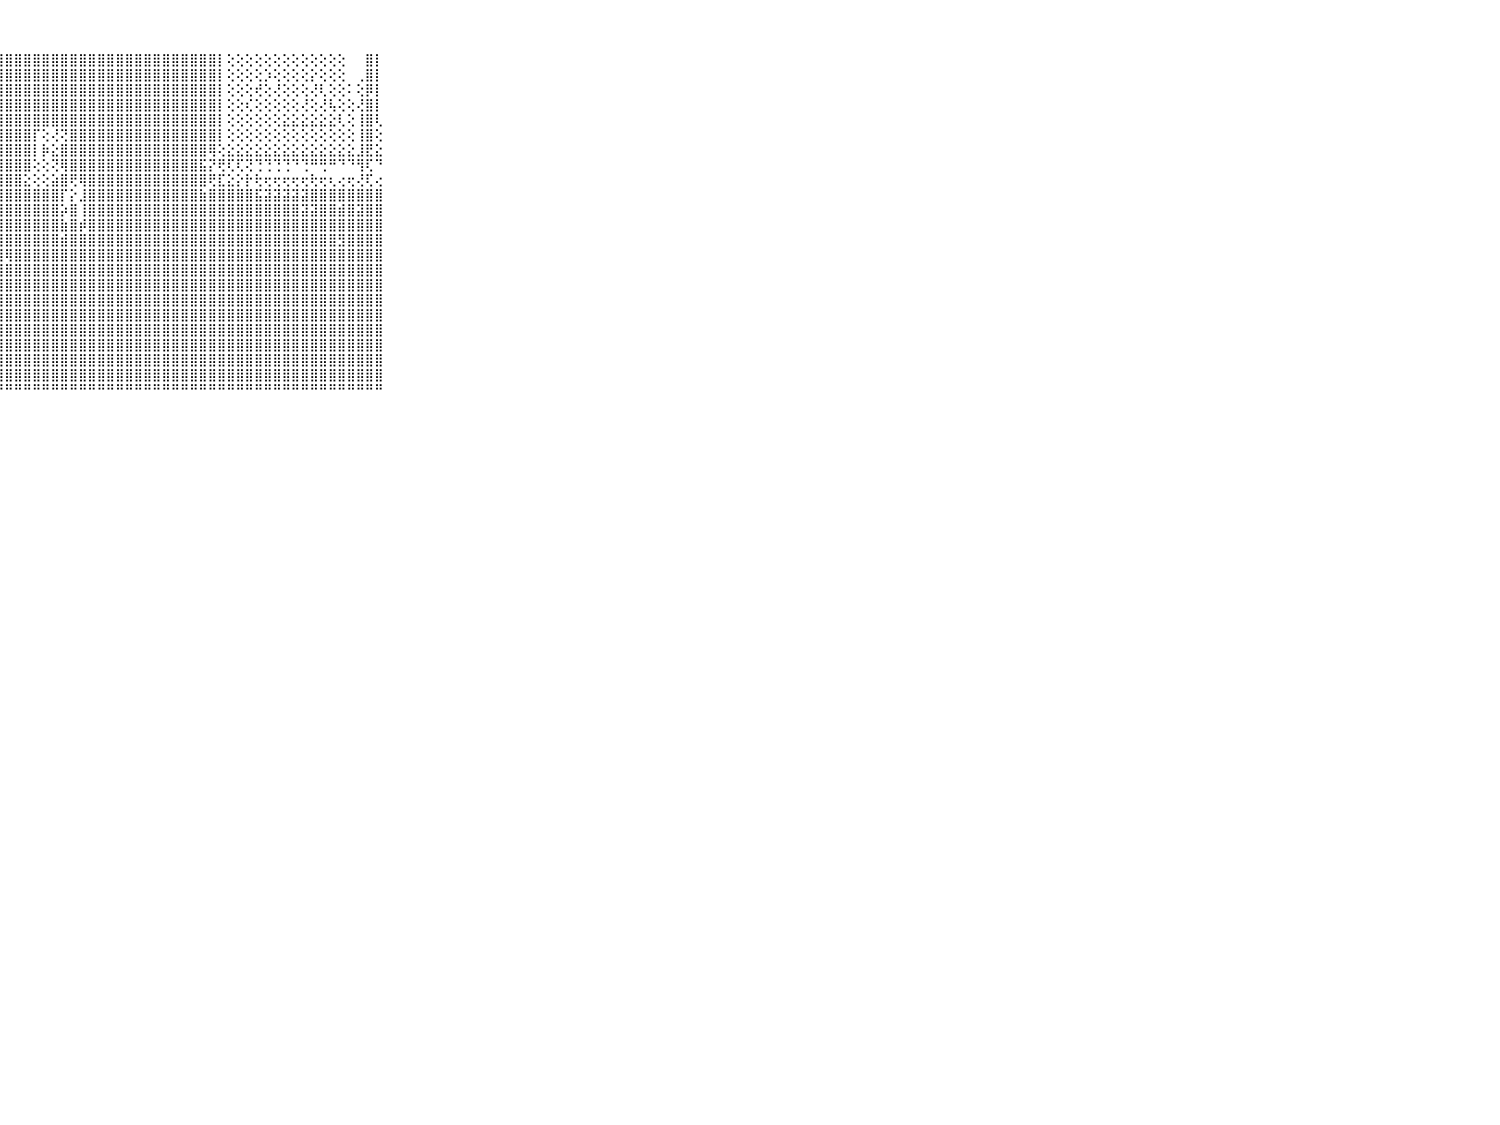

⠀⠀⠀⠀⠀⠀⠀⠀⠀⠀⠀⠁⠑⠑⠑⠅⢕⠀⢜⣿⣿⣿⣿⣿⣿⣿⣿⣿⣿⣿⣿⣿⣿⣿⣿⣿⣿⣿⣿⣿⣿⣿⣿⣿⣿⣿⣿⣿⣿⣿⣿⡇⢕⢕⢕⢕⢕⢕⢕⢕⢕⢕⢕⢕⢕⠀⠀⣿⡇⠀⠀⠀⠀⠀⠀⠀⠀⠀⠀⠀⠀
⠀⠀⠀⠀⠀⠀⠀⠀⠀⠀⠀⠀⠀⠀⠀⢄⠐⢔⢕⣿⣿⣿⣿⣿⣿⣿⣿⣿⣿⣿⣿⣿⣿⣿⣿⣿⣿⣿⣿⣿⣿⣿⣿⣿⣿⣿⣿⣿⣿⣿⣿⡇⢕⢕⢕⢕⡱⢕⢕⢕⢕⡕⢕⢕⢕⠀⢀⣿⡇⠀⠀⠀⠀⠀⠀⠀⠀⠀⠀⠀⠀
⠀⠀⠀⠀⠀⠀⠀⠀⠀⠀⠀⠀⠀⠀⠀⢕⢔⠕⢕⣿⣿⣿⣿⣿⣿⣿⣿⣿⣿⣿⣿⣿⣿⣿⣿⣿⣿⣿⣿⣿⣿⣿⣿⣿⣿⣿⣿⣿⣿⣿⣿⡇⢕⢕⢕⢞⢕⢜⢕⢕⢕⢜⢇⢕⢕⠅⢕⡿⡇⠀⠀⠀⠀⠀⠀⠀⠀⠀⠀⠀⠀
⠀⠀⠀⠀⠀⠀⠀⠀⠀⠀⠀⠀⠔⠀⠀⢕⢕⠁⢕⣿⣿⣿⣿⣿⣿⣿⣿⣿⣿⣿⣿⣿⣿⣿⣿⣿⣿⣿⣿⣿⣿⣿⣿⣿⣿⣿⣿⣿⣿⣿⣿⡇⢕⢕⢎⢕⢕⢕⢕⢕⢜⢕⢜⢧⢕⢕⢜⣿⡇⠀⠀⠀⠀⠀⠀⠀⠀⠀⠀⠀⠀
⠀⠀⠀⠀⠀⠀⠀⠀⠀⠀⠀⢔⢔⢔⢔⢕⢁⢀⢕⣿⣿⣿⣿⣿⣿⣿⣿⣿⣿⣿⣿⣿⣿⣿⣿⣿⣿⣿⣿⣿⣿⣿⣿⣿⣿⣿⣿⣿⣿⣿⣿⡇⢕⢕⢕⢕⢕⢕⣕⣕⣕⣕⣕⣕⢇⢕⢸⣿⢇⠀⠀⠀⠀⠀⠀⠀⠀⠀⠀⠀⠀
⠀⠀⠀⠀⠀⠀⠀⠀⠀⠀⠀⠱⢕⢕⢱⢕⢕⢕⢕⣿⣿⣿⣿⣿⣿⣿⣿⣿⣿⣿⣿⡏⢕⢜⢝⣿⣿⣿⣿⣿⣿⣿⣿⣿⣿⣿⣿⣿⣿⣿⣿⡇⢕⢕⢕⢕⢕⢕⢕⢕⢕⢕⢕⢕⢕⢕⢸⣿⢕⠀⠀⠀⠀⠀⠀⠀⠀⠀⠀⠀⠀
⠀⠀⠀⠀⠀⠀⠀⠀⠀⠀⠀⢔⢔⢔⢕⢕⢕⢕⢕⣿⣿⣿⣿⣿⣿⣿⣿⣿⣿⣿⣿⡇⡷⣕⣿⣿⣿⣿⣿⣿⣿⣿⣿⣿⣿⣿⣿⣿⣿⣿⢿⢕⣕⣕⣕⣕⣕⣕⣕⣕⣕⣕⣕⣕⣕⣕⣸⣟⣕⠀⠀⠀⠀⠀⠀⠀⠀⠀⠀⠀⠀
⠀⠀⠀⠀⠀⠀⠀⠀⠀⠀⠀⢕⢕⢕⢕⢕⢕⢕⢕⣿⣿⣿⣿⣿⣿⣿⣿⣿⣿⣿⣿⢕⢕⢝⢿⣿⣿⣿⣿⣿⣿⣿⣿⣿⣿⣿⣿⣿⣿⣯⡝⢟⢏⢏⢝⢙⢙⢙⢙⠙⢙⠛⢛⠛⠙⠙⢻⢏⠙⠀⠀⠀⠀⠀⠀⠀⠀⠀⠀⠀⠀
⠀⠀⠀⠀⠀⠀⠀⠀⠀⠀⠀⢕⢕⢕⢕⢸⢗⢕⢕⢺⣿⣿⣿⣿⣿⣿⣿⣿⣿⣿⣕⢕⢕⣵⣿⢟⢿⣿⣿⣿⣿⣿⣿⣿⣿⣿⣿⣿⣿⣿⢟⣏⣕⡕⡗⢗⢖⢖⢖⢖⢖⢗⢖⢆⢔⢖⢜⢏⢔⠀⠀⠀⠀⠀⠀⠀⠀⠀⠀⠀⠀
⠀⠀⠀⠀⠀⠀⠀⠀⠀⠀⠀⢕⢜⢕⢕⢸⢕⢕⢕⢾⣿⣿⣿⣿⣿⣿⣿⣿⣿⣿⣿⣿⣿⣿⡏⡕⣸⣿⣿⣿⣿⣿⣿⣿⣿⣿⣿⣿⣿⣷⣿⣿⣿⣿⣿⣯⣽⣽⣽⣽⣽⣿⣿⣿⣿⣿⣿⣿⣿⠀⠀⠀⠀⠀⠀⠀⠀⠀⠀⠀⠀
⠀⠀⠀⠀⠀⠀⠀⠀⠀⠀⠀⢕⢕⢕⢕⡞⢗⢕⢕⢸⣿⣿⣿⣿⣿⣿⣿⣿⣿⣿⣿⣿⣿⣿⡵⣿⢸⣿⣿⣿⣿⣿⣿⣿⣿⣿⣿⣿⣿⣿⣿⣿⣿⣿⣿⣿⣿⣿⣿⣿⣽⣽⣿⣿⣾⣿⣽⣿⣿⠀⠀⠀⠀⠀⠀⠀⠀⠀⠀⠀⠀
⠀⠀⠀⠀⠀⠀⠀⠀⠀⠀⠀⠕⢕⢕⢜⢇⢕⡕⢕⢸⣿⣿⣿⣿⣿⣿⣿⣿⣿⣿⣿⣿⣿⣿⣷⣿⡾⣿⣿⣿⣿⣿⣿⣿⣿⣿⣿⣿⣿⣿⣿⣿⣿⣿⣿⣿⣿⣿⣿⣿⣿⣿⣿⣿⣿⣿⣿⣿⣿⠀⠀⠀⠀⠀⠀⠀⠀⠀⠀⠀⠀
⠀⠀⠀⠀⠀⠀⠀⠀⠀⠀⠀⢔⢕⢕⢕⢸⢕⢕⢕⢸⣿⣿⣿⣿⣿⣿⣿⣿⣿⣿⣿⣿⣿⣿⣾⣿⣿⣿⣿⣿⣿⣿⣿⣿⣿⣿⣿⣿⣿⣿⣿⣿⣿⣿⣿⣿⣿⣿⣿⣿⣿⣿⣿⣿⣻⣿⣿⣿⣿⠀⠀⠀⠀⠀⠀⠀⠀⠀⠀⠀⠀
⠀⠀⠀⠀⠀⠀⠀⠀⠀⠀⠀⢕⢕⢕⢕⢸⢕⢕⢕⢸⣿⣿⣿⣿⣿⣿⣿⣿⢿⣿⣿⣿⣿⣿⣿⣿⣿⣿⣿⣿⣿⣿⣿⣿⣿⣿⣿⣿⣿⣿⣿⣿⣿⣿⣿⣿⣿⣿⣿⣿⣿⣿⣿⣿⣿⣿⣿⣿⣿⠀⠀⠀⠀⠀⠀⠀⠀⠀⠀⠀⠀
⠀⠀⠀⠀⠀⠀⠀⠀⠀⠀⠀⢕⢕⢕⢕⢸⢱⢕⢕⢸⣿⣿⢿⣿⣿⣿⣿⣿⣿⣿⣿⣿⣿⣿⣿⣿⣿⣿⣿⣿⣿⣿⣿⣿⣿⣿⣿⣿⣿⣿⣿⣿⣿⣿⣿⣿⣿⣿⣿⣿⣿⣿⣿⣿⣿⣿⣿⣿⣿⠀⠀⠀⠀⠀⠀⠀⠀⠀⠀⠀⠀
⠀⠀⠀⠀⠀⠀⠀⠀⠀⠀⠀⢕⢕⢕⢕⢸⢎⢕⢕⢸⣿⣿⣿⣿⣿⣿⣿⣿⣿⣿⣿⣿⣿⣿⣿⣿⣿⣿⣿⣿⣿⣿⣿⣿⣿⣿⣿⣿⣿⣿⣿⣿⣿⣿⣿⣿⣿⣿⣿⣿⣿⣿⣿⣿⣿⣿⣿⣿⣿⠀⠀⠀⠀⠀⠀⠀⠀⠀⠀⠀⠀
⠀⠀⠀⠀⠀⠀⠀⠀⠀⠀⠀⢝⢝⢝⢝⢜⢇⢕⢕⢸⣿⣿⣿⣿⣿⣿⣿⣿⣿⣿⣿⣿⣿⣿⣿⣿⣿⣿⣿⣿⣿⣿⣿⣿⣿⣿⣿⣿⣿⣿⣿⣿⣿⣿⣿⣿⣿⣿⣿⣿⣿⣿⣿⣿⣿⣿⣿⣿⣿⠀⠀⠀⠀⠀⠀⠀⠀⠀⠀⠀⠀
⠀⠀⠀⠀⠀⠀⠀⠀⠀⠀⠀⢕⢜⢕⢕⢕⢕⢕⢕⢸⣿⣿⣿⣿⣿⣿⣿⣿⣿⣿⣿⣿⣿⣿⣿⣿⣿⣿⣿⣿⣿⣿⣿⣿⣿⣿⣿⣿⣿⣿⣿⣿⣿⣿⣿⣿⣿⣿⣿⣿⣿⣿⣿⣿⣿⣿⣿⣿⣿⠀⠀⠀⠀⠀⠀⠀⠀⠀⠀⠀⠀
⠀⠀⠀⠀⠀⠀⠀⠀⠀⠀⠀⢱⡷⡱⡕⢸⢕⢇⢕⢸⣿⣿⣿⣿⣿⣿⣿⣿⣿⣿⣿⣿⣿⣿⣿⣿⣿⣿⣿⣿⣿⣿⣿⣿⣿⣿⣿⣿⣿⣿⣿⣿⣿⣿⣿⣿⣿⣿⣿⣿⣿⣿⣿⣿⣿⣿⣿⣿⣿⠀⠀⠀⠀⠀⠀⠀⠀⠀⠀⠀⠀
⠀⠀⠀⠀⠀⠀⠀⠀⠀⠀⠀⢕⢎⢇⢇⢸⢕⢕⢕⢸⣿⣿⣿⣿⣿⣿⣿⣿⣿⣿⣿⣿⣿⣿⣿⣿⣿⣿⣿⣿⣿⣿⣿⣿⣿⣿⣿⣿⣿⣿⣿⣿⣿⣿⣿⣿⣿⣿⣿⣿⣿⣿⣿⣿⣿⣿⣿⣿⣿⠀⠀⠀⠀⠀⠀⠀⠀⠀⠀⠀⠀
⠀⠀⠀⠀⠀⠀⠀⠀⠀⠀⠀⢕⢕⢇⢕⢸⢕⢕⢕⢸⣿⣿⣿⣿⣿⣿⣿⣿⣿⣿⣿⣿⣿⣿⣿⣿⣿⣿⣿⣿⣿⣿⣿⣿⣿⣿⣿⣿⣿⣿⣿⣿⣿⣿⣿⣿⣿⣿⣿⣿⣿⣿⣿⣿⣿⣿⣿⣿⣿⠀⠀⠀⠀⠀⠀⠀⠀⠀⠀⠀⠀
⠀⠀⠀⠀⠀⠀⠀⠀⠀⠀⠀⣕⣵⣵⣵⣼⣕⢕⢕⢸⣿⣿⣿⣿⣿⣿⣿⣿⣿⣿⣿⣿⣿⣿⣿⣿⣿⣿⣿⣿⣿⣿⣿⣿⣿⣿⣿⣿⣿⣿⣿⣿⣿⣿⣿⣿⣿⣿⣿⣿⣿⣿⣿⣿⣿⣿⣿⣿⣿⠀⠀⠀⠀⠀⠀⠀⠀⠀⠀⠀⠀
⠀⠀⠀⠀⠀⠀⠀⠀⠀⠀⠀⠛⠛⠛⠛⠛⠃⠑⠑⠘⠛⠛⠛⠛⠛⠛⠛⠛⠛⠛⠛⠛⠛⠛⠛⠛⠛⠛⠛⠛⠛⠛⠛⠛⠛⠛⠛⠛⠛⠛⠛⠛⠛⠛⠛⠛⠛⠛⠛⠛⠛⠛⠛⠛⠛⠛⠛⠛⠛⠀⠀⠀⠀⠀⠀⠀⠀⠀⠀⠀⠀